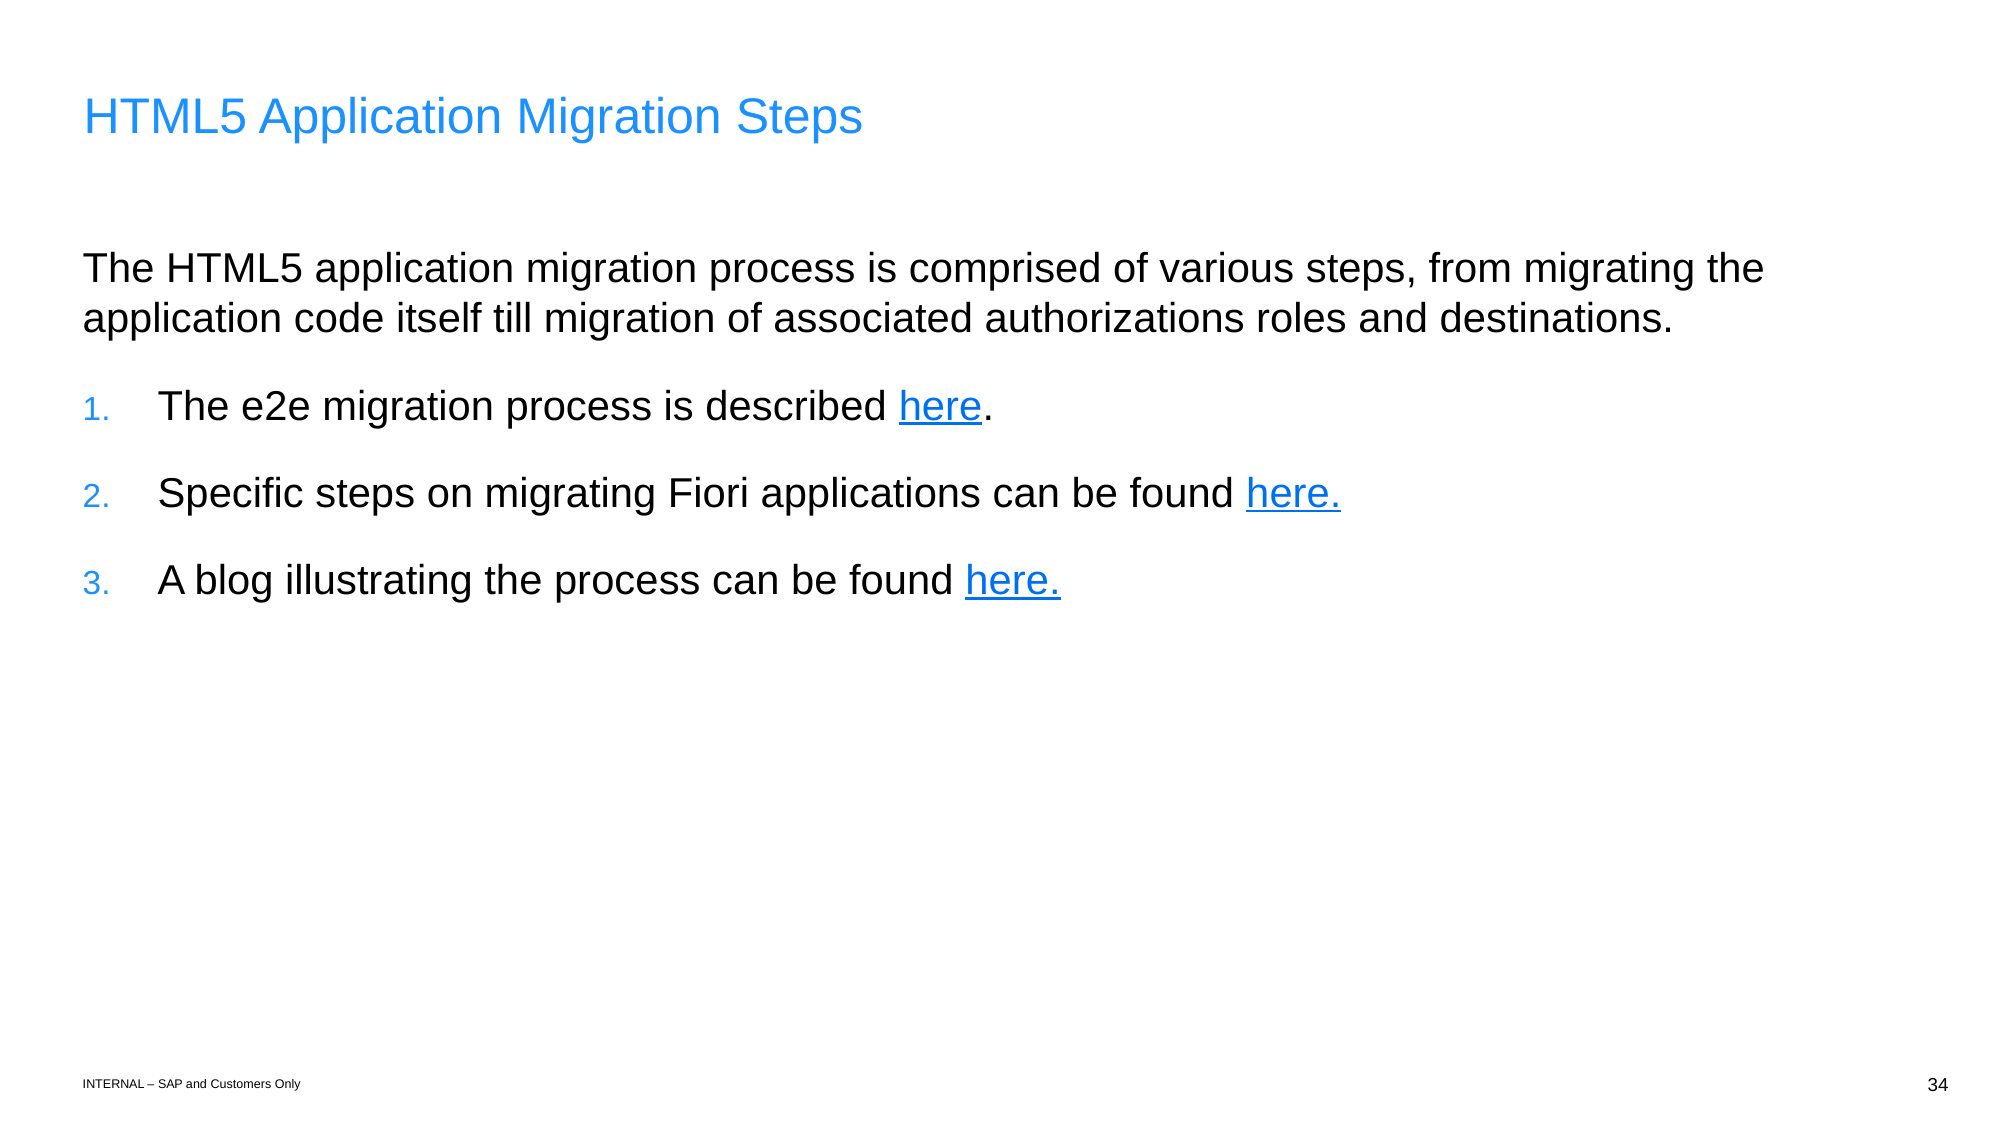

# HTML5 Application Migration Steps
The HTML5 application migration process is comprised of various steps, from migrating the application code itself till migration of associated authorizations roles and destinations.
The e2e migration process is described here.
Specific steps on migrating Fiori applications can be found here.
A blog illustrating the process can be found here.